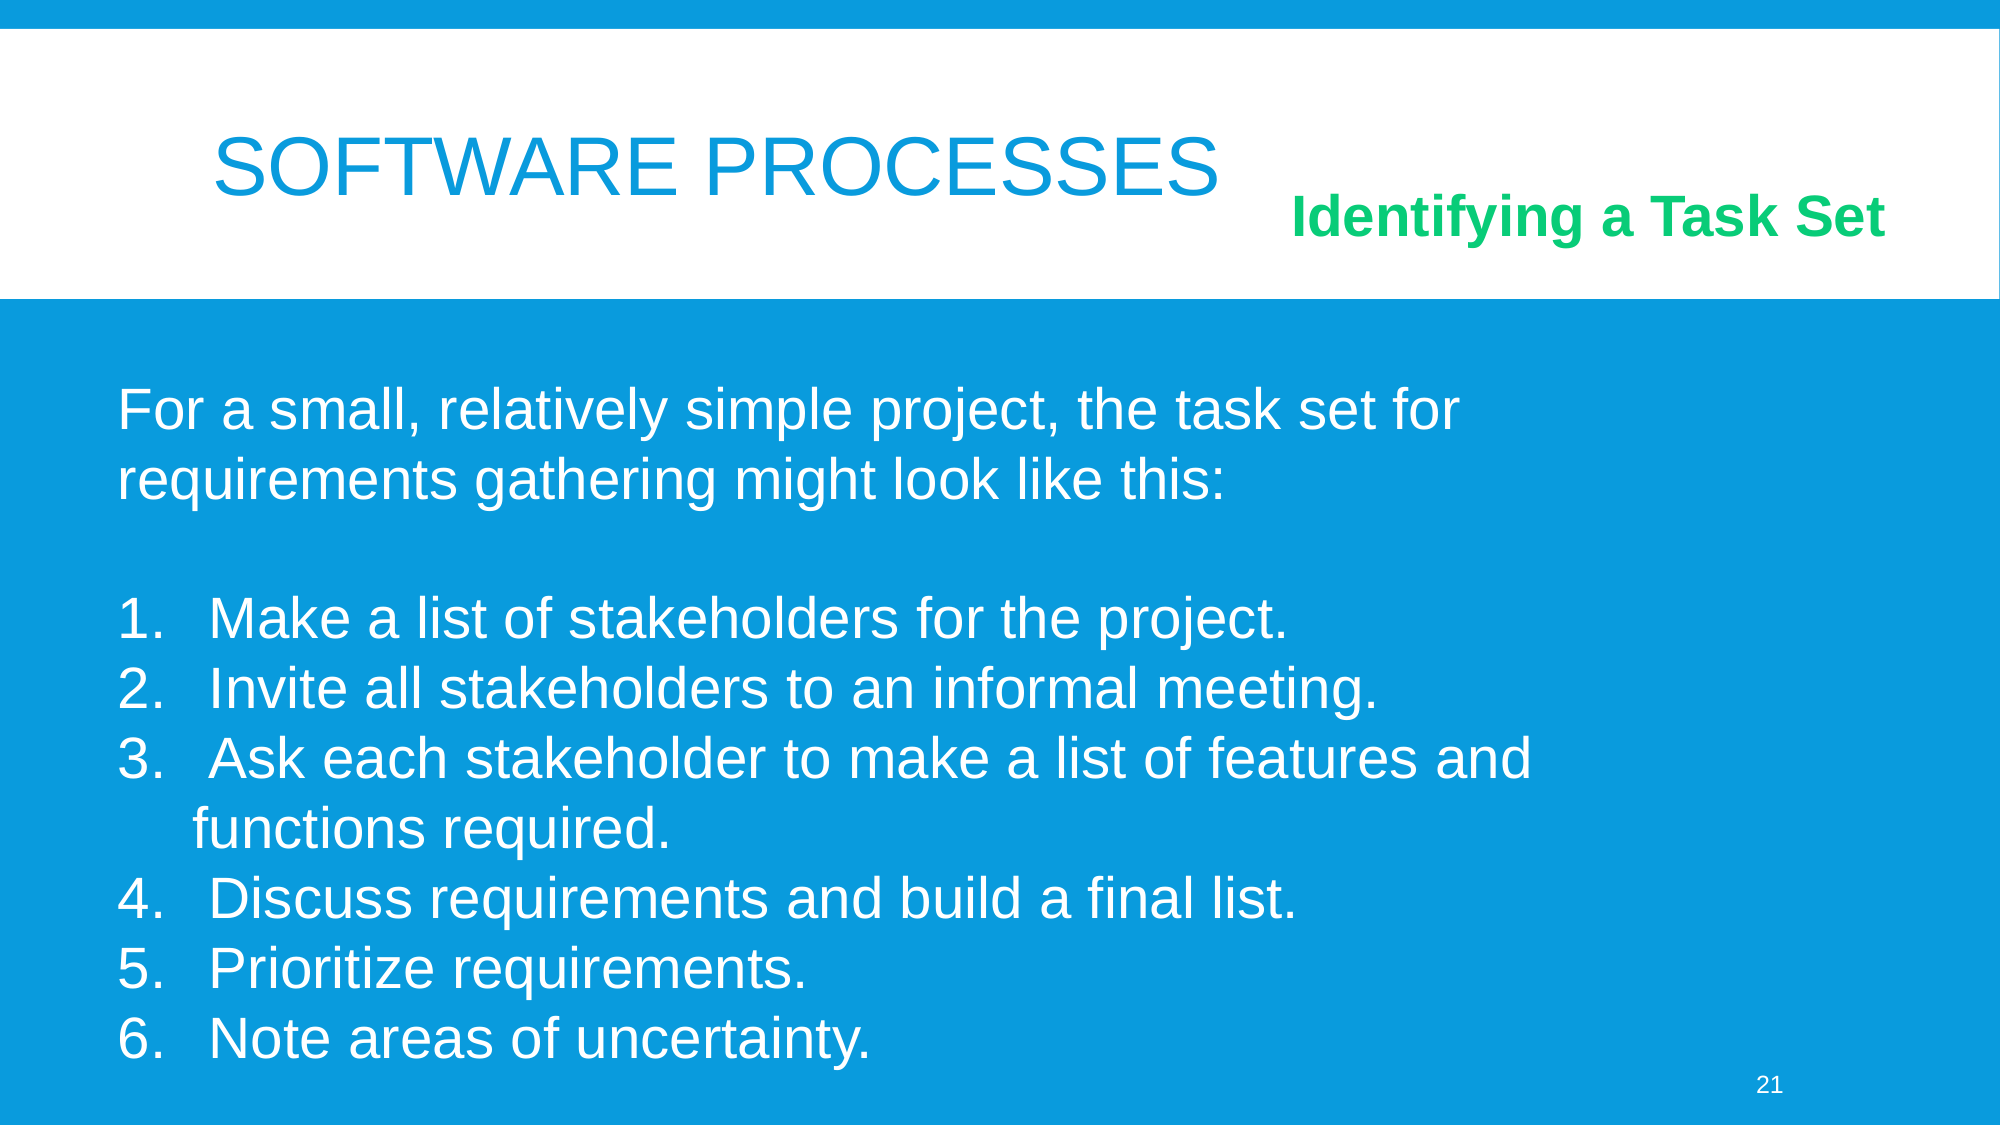

# Software Processes
Identifying a Task Set
For a small, relatively simple project, the task set for
requirements gathering might look like this:

 Make a list of stakeholders for the project.
 Invite all stakeholders to an informal meeting.
 Ask each stakeholder to make a list of features and functions required.
 Discuss requirements and build a final list.
 Prioritize requirements.
 Note areas of uncertainty.
21